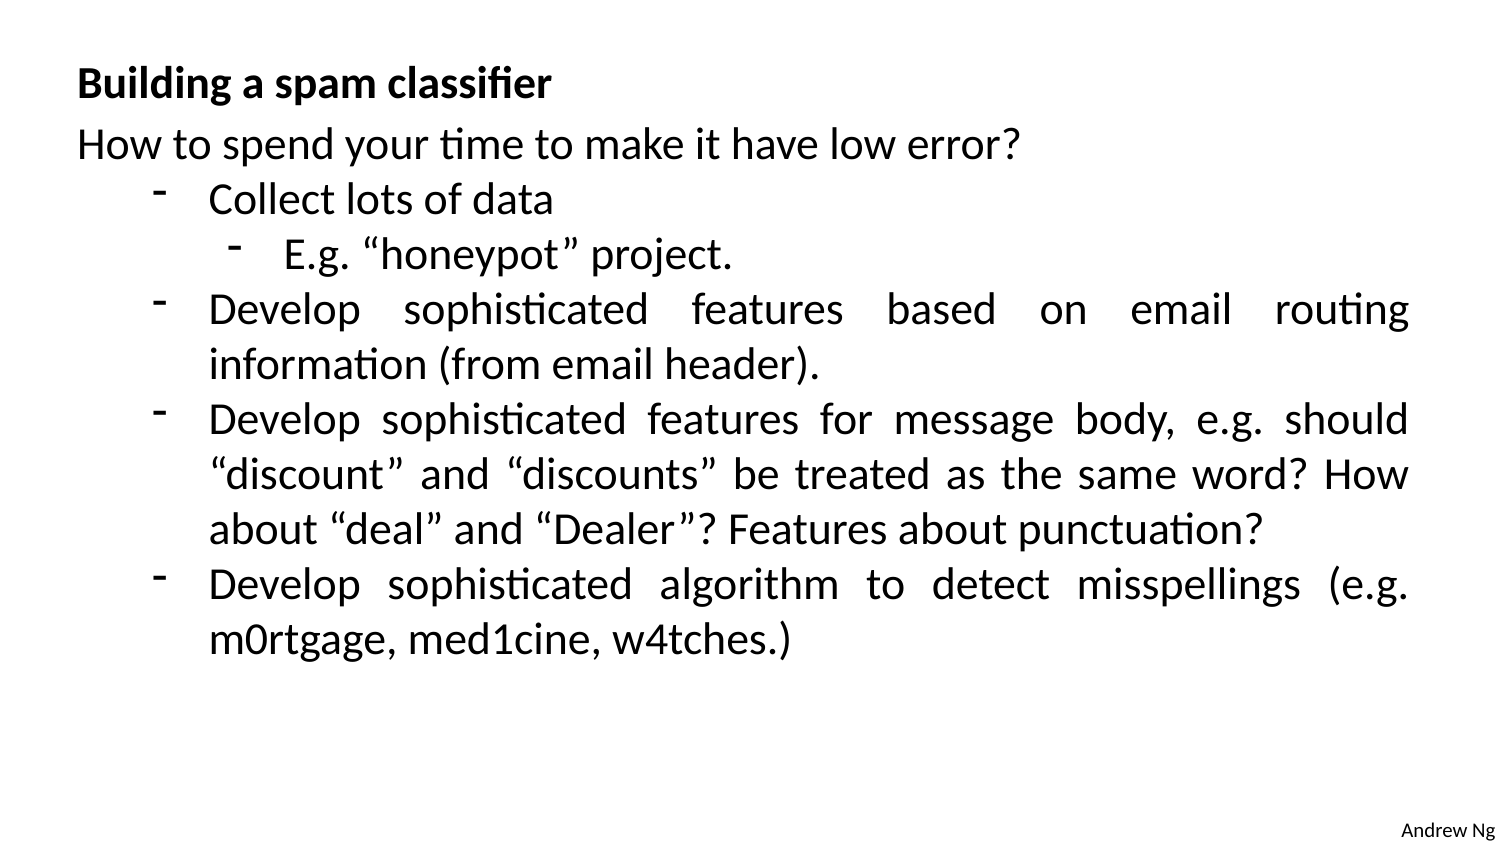

Building a spam classifier
How to spend your time to make it have low error?
Collect lots of data
E.g. “honeypot” project.
Develop sophisticated features based on email routing information (from email header).
Develop sophisticated features for message body, e.g. should “discount” and “discounts” be treated as the same word? How about “deal” and “Dealer”? Features about punctuation?
Develop sophisticated algorithm to detect misspellings (e.g. m0rtgage, med1cine, w4tches.)